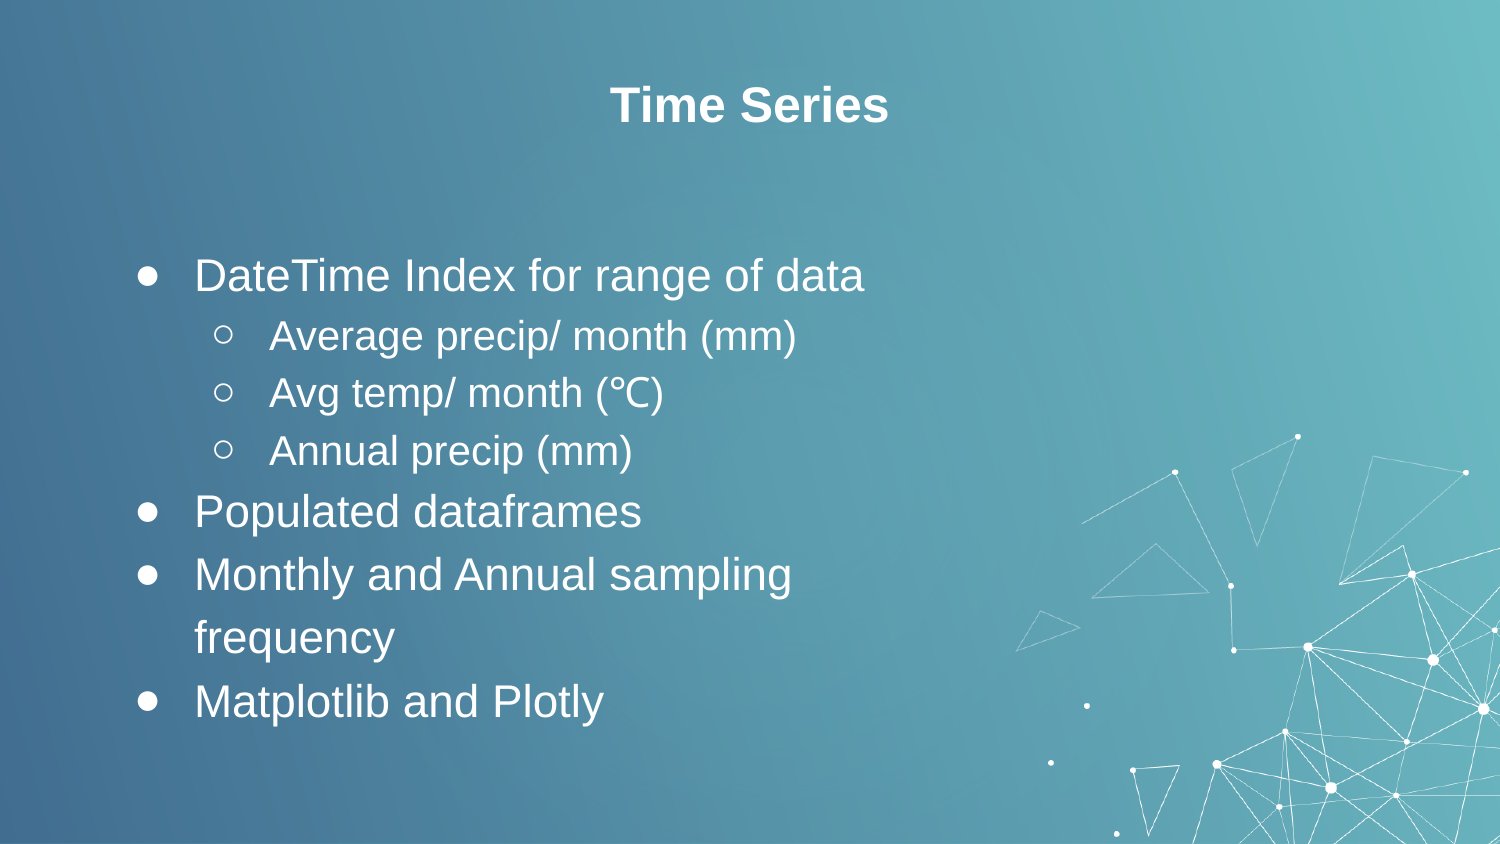

# Time Series
DateTime Index for range of data
Average precip/ month (mm)
Avg temp/ month (℃)
Annual precip (mm)
Populated dataframes
Monthly and Annual sampling frequency
Matplotlib and Plotly